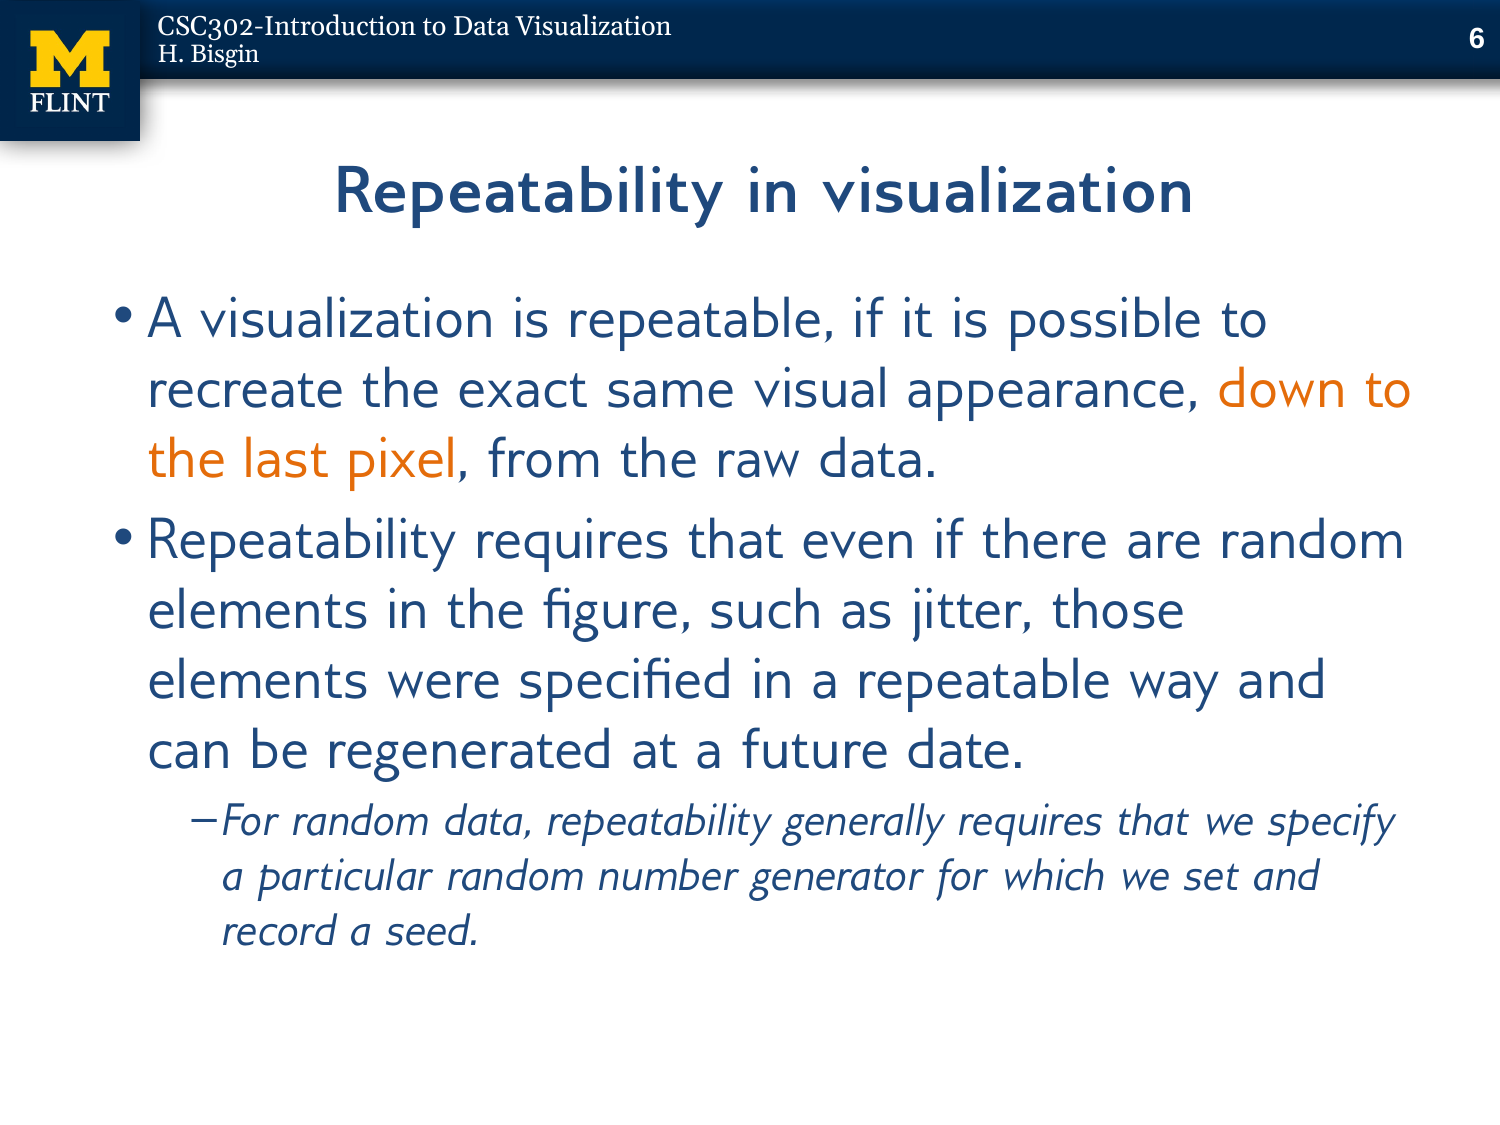

6
# Repeatability in visualization
A visualization is repeatable, if it is possible to recreate the exact same visual appearance, down to the last pixel, from the raw data.
Repeatability requires that even if there are random elements in the figure, such as jitter, those elements were specified in a repeatable way and can be regenerated at a future date.
For random data, repeatability generally requires that we specify a particular random number generator for which we set and record a seed.